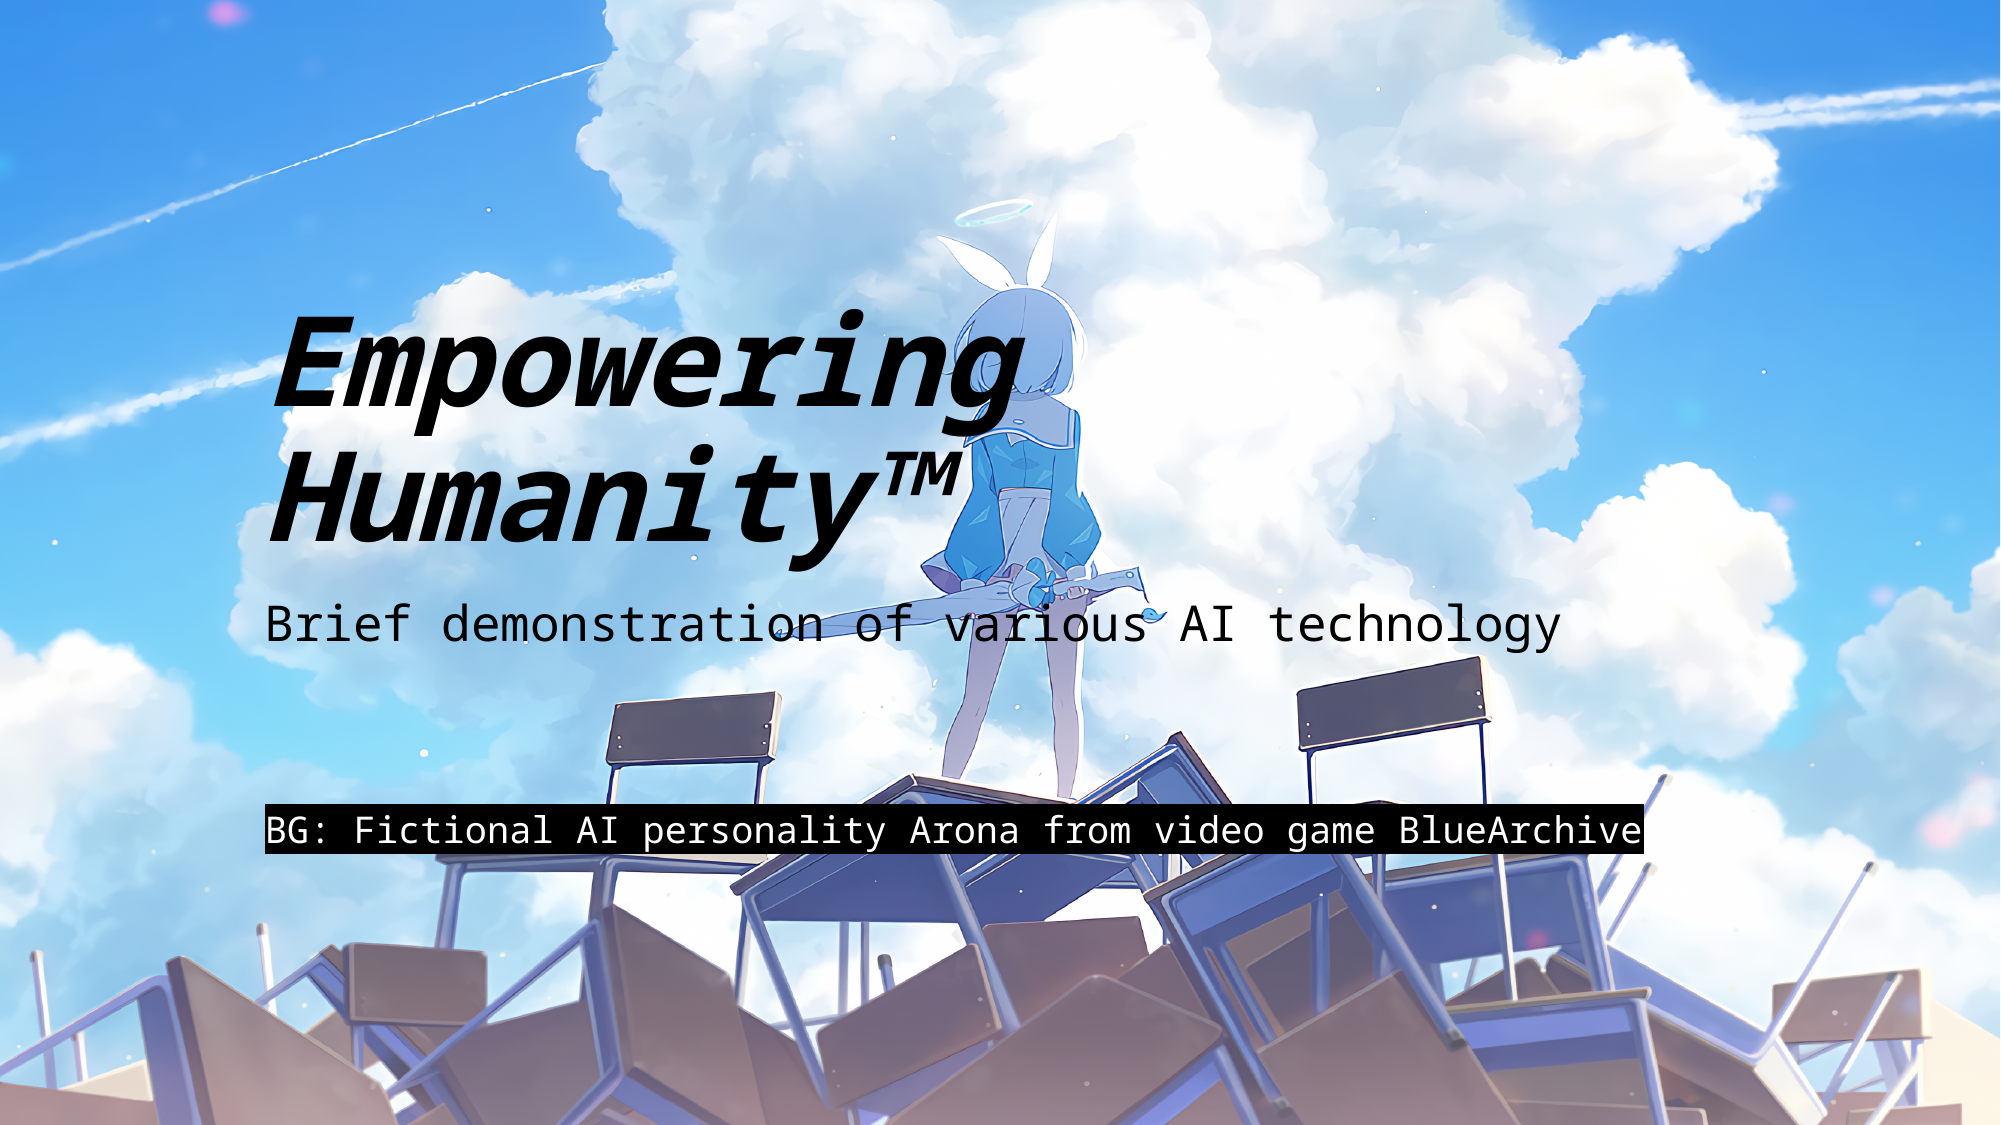

# Empowering Humanity™
Brief demonstration of various AI technology

BG: Fictional AI personality Arona from video game BlueArchive